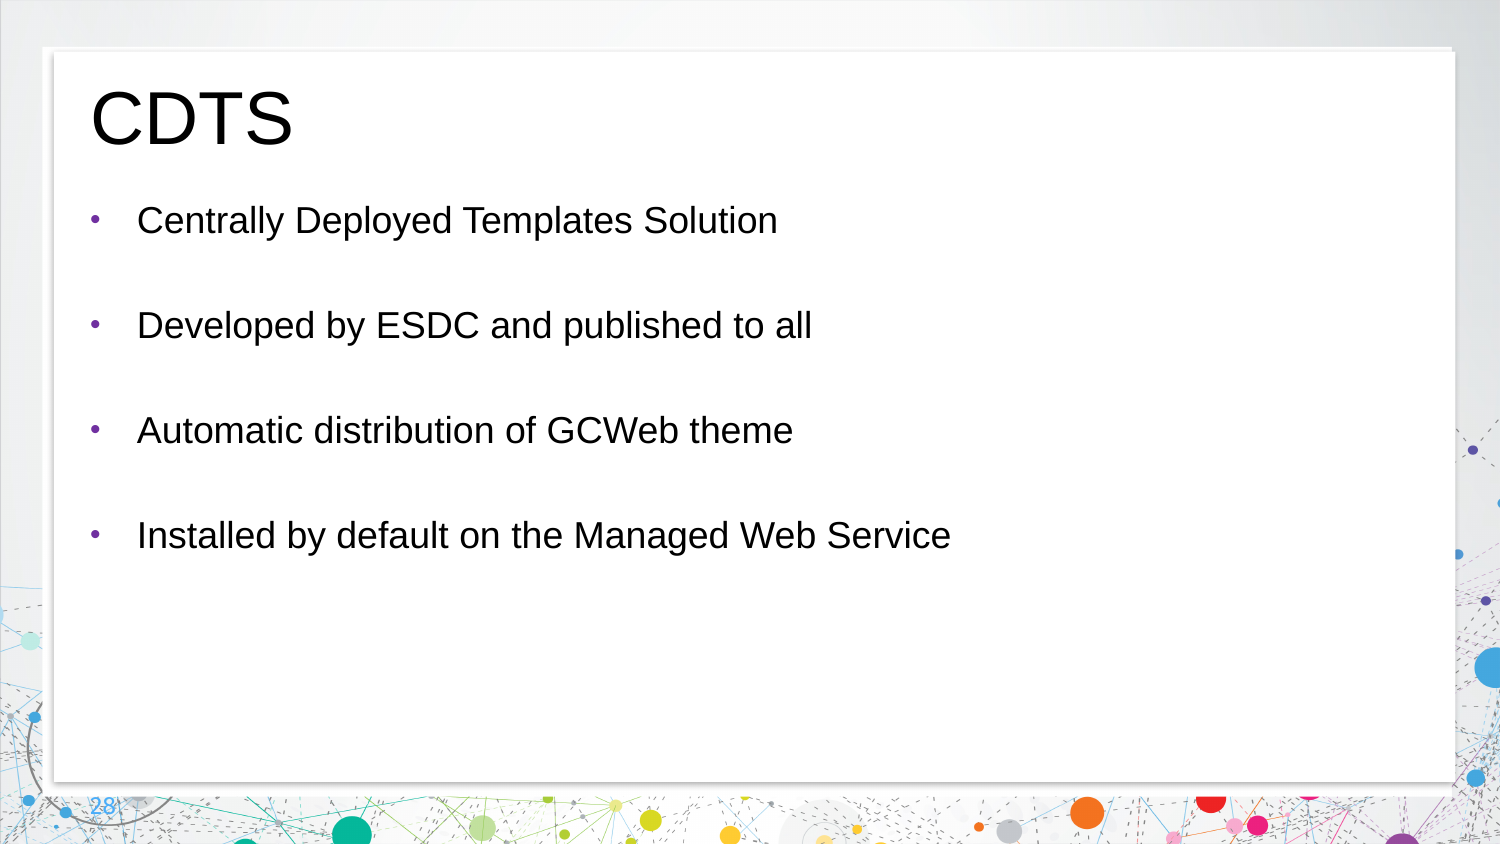

# CDTS
Centrally Deployed Templates Solution

Developed by ESDC and published to all

Automatic distribution of GCWeb theme

Installed by default on the Managed Web Service
28